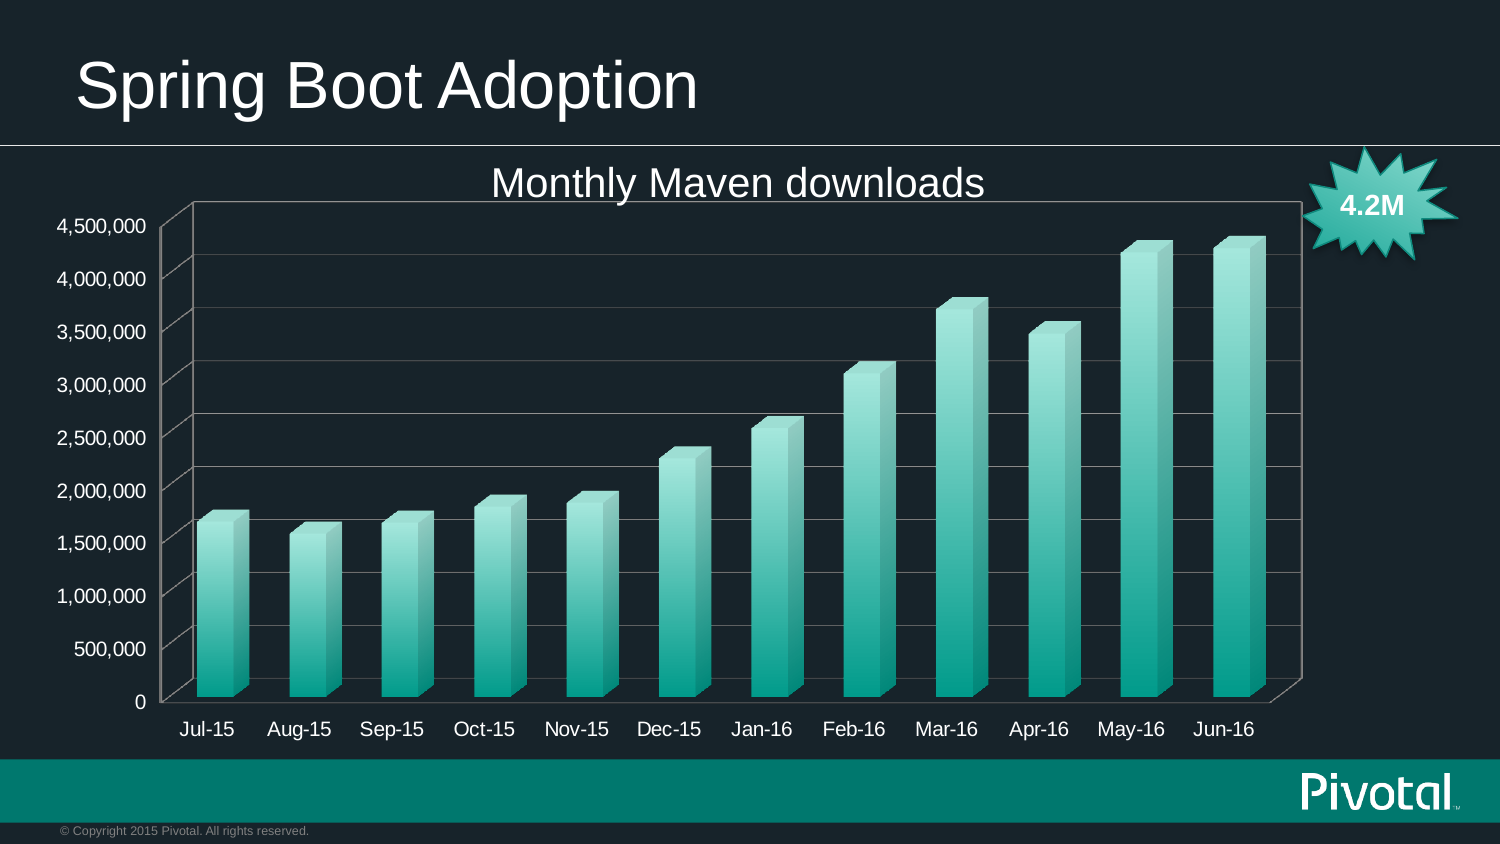

# Spring Boot Adoption

Monthly Maven downloads
4.2M

[unsupported chart]